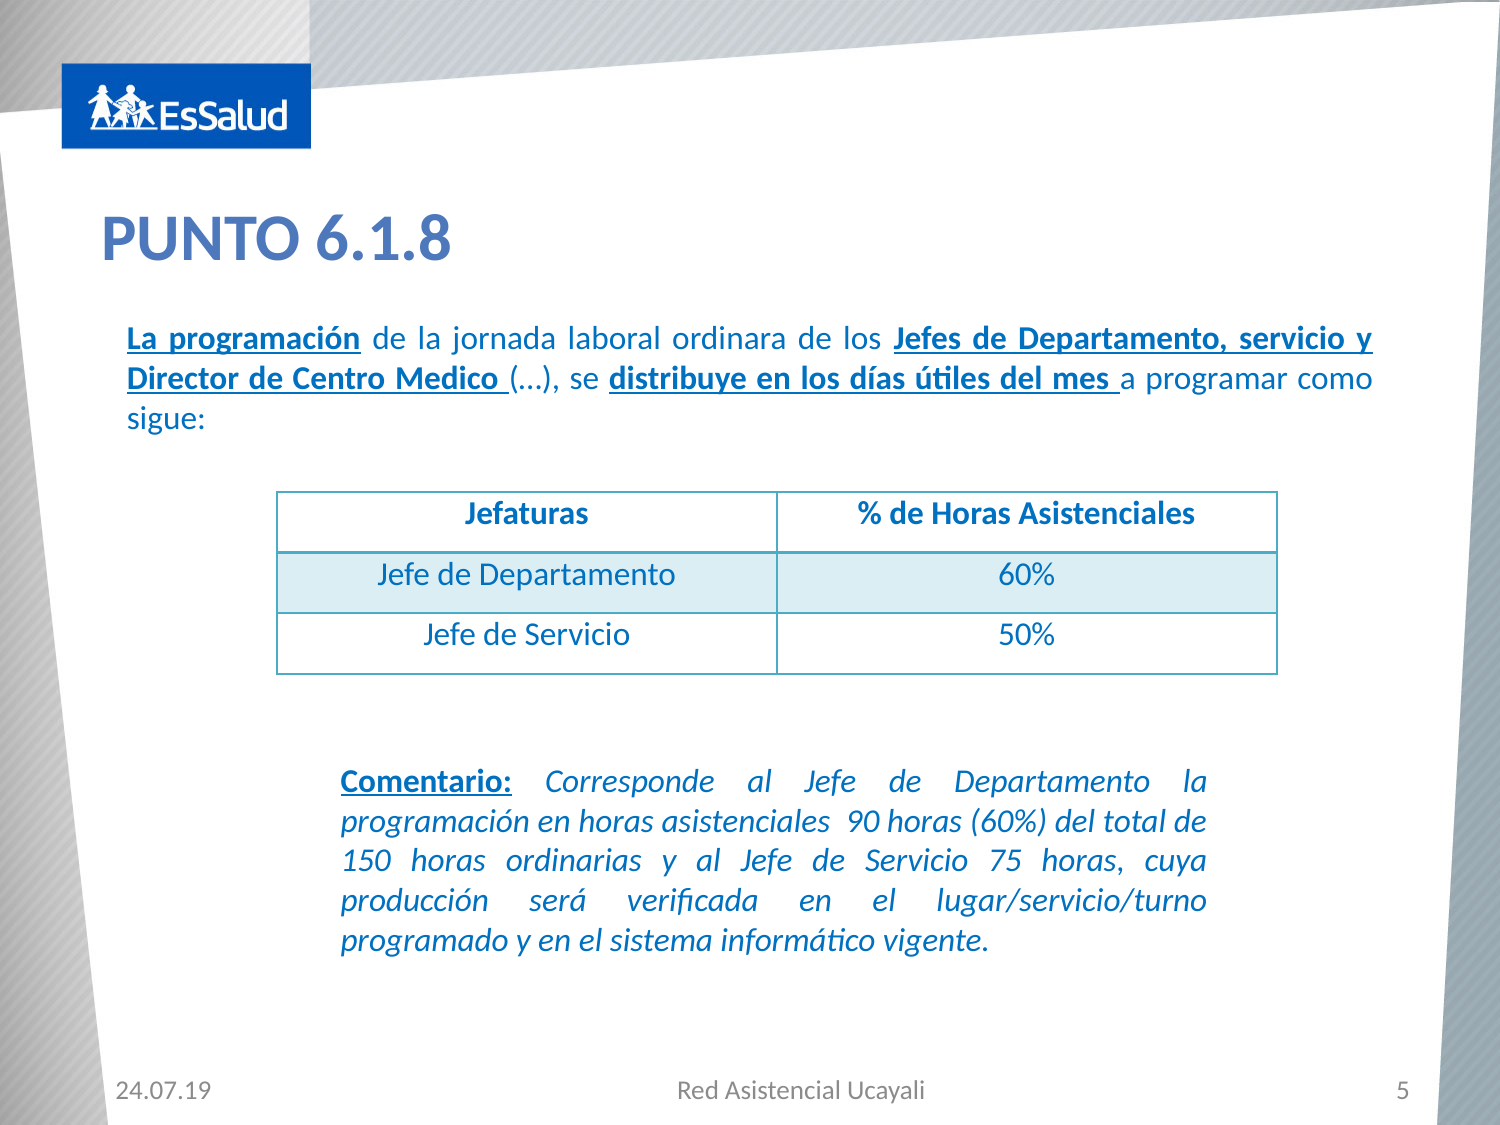

PUNTO 6.1.8
La programación de la jornada laboral ordinara de los Jefes de Departamento, servicio y Director de Centro Medico (…), se distribuye en los días útiles del mes a programar como sigue:
| Jefaturas | % de Horas Asistenciales |
| --- | --- |
| Jefe de Departamento | 60% |
| Jefe de Servicio | 50% |
Comentario: Corresponde al Jefe de Departamento la programación en horas asistenciales  90 horas (60%) del total de 150 horas ordinarias y al Jefe de Servicio 75 horas, cuya producción será verificada en el lugar/servicio/turno programado y en el sistema informático vigente.
5
Red Asistencial Ucayali
24.07.19